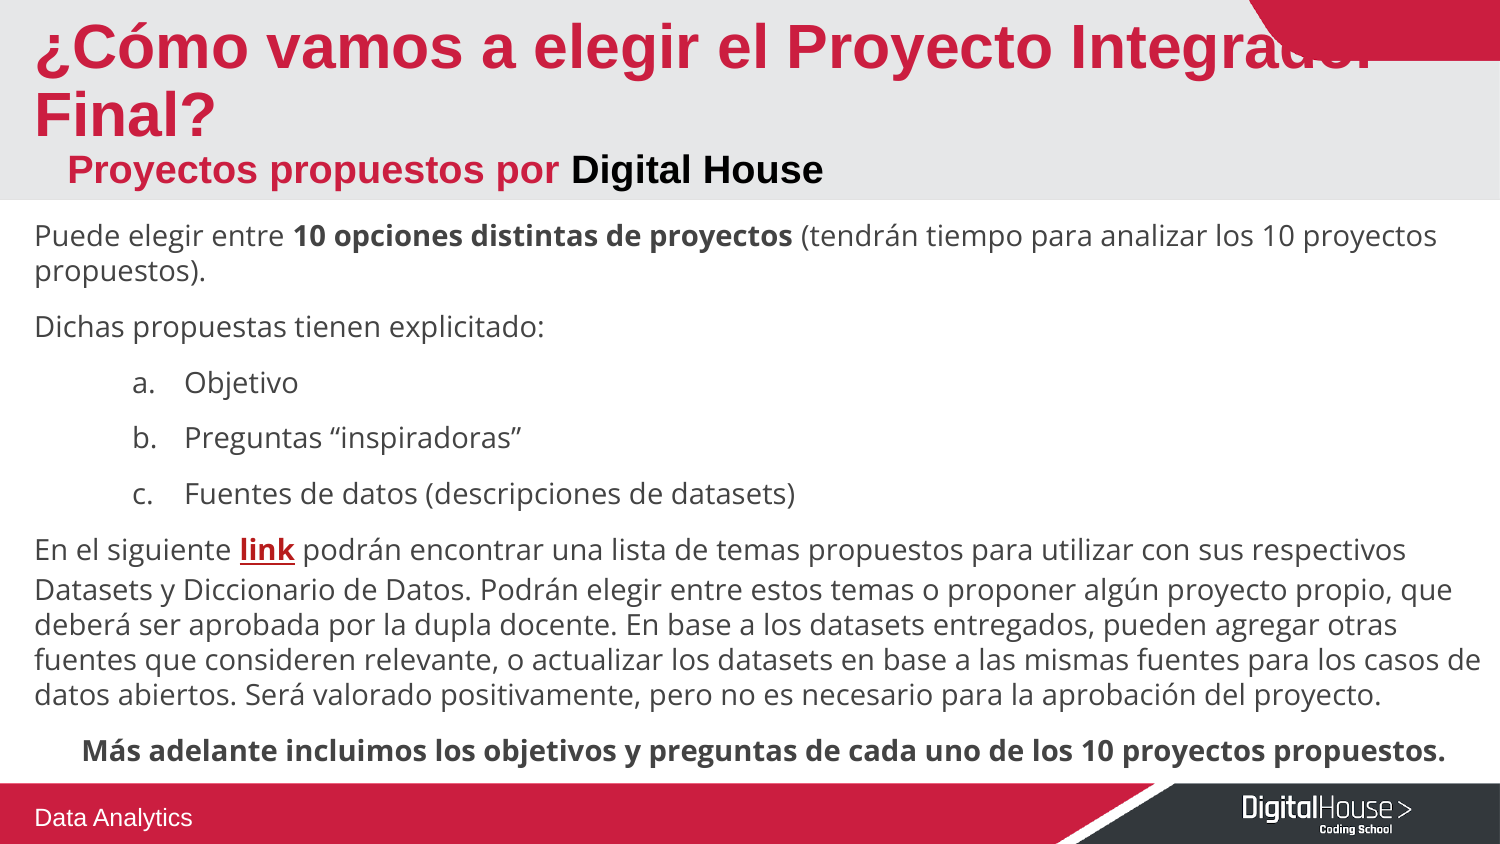

# ¿Cómo vamos a elegir el Proyecto Integrador Final?
   Proyectos propuestos por Digital House
Puede elegir entre 10 opciones distintas de proyectos (tendrán tiempo para analizar los 10 proyectos propuestos).
Dichas propuestas tienen explicitado:
Objetivo
Preguntas “inspiradoras”
Fuentes de datos (descripciones de datasets)
En el siguiente link podrán encontrar una lista de temas propuestos para utilizar con sus respectivos Datasets y Diccionario de Datos. Podrán elegir entre estos temas o proponer algún proyecto propio, que deberá ser aprobada por la dupla docente. En base a los datasets entregados, pueden agregar otras fuentes que consideren relevante, o actualizar los datasets en base a las mismas fuentes para los casos de datos abiertos. Será valorado positivamente, pero no es necesario para la aprobación del proyecto.
Más adelante incluimos los objetivos y preguntas de cada uno de los 10 proyectos propuestos.
Data Analytics